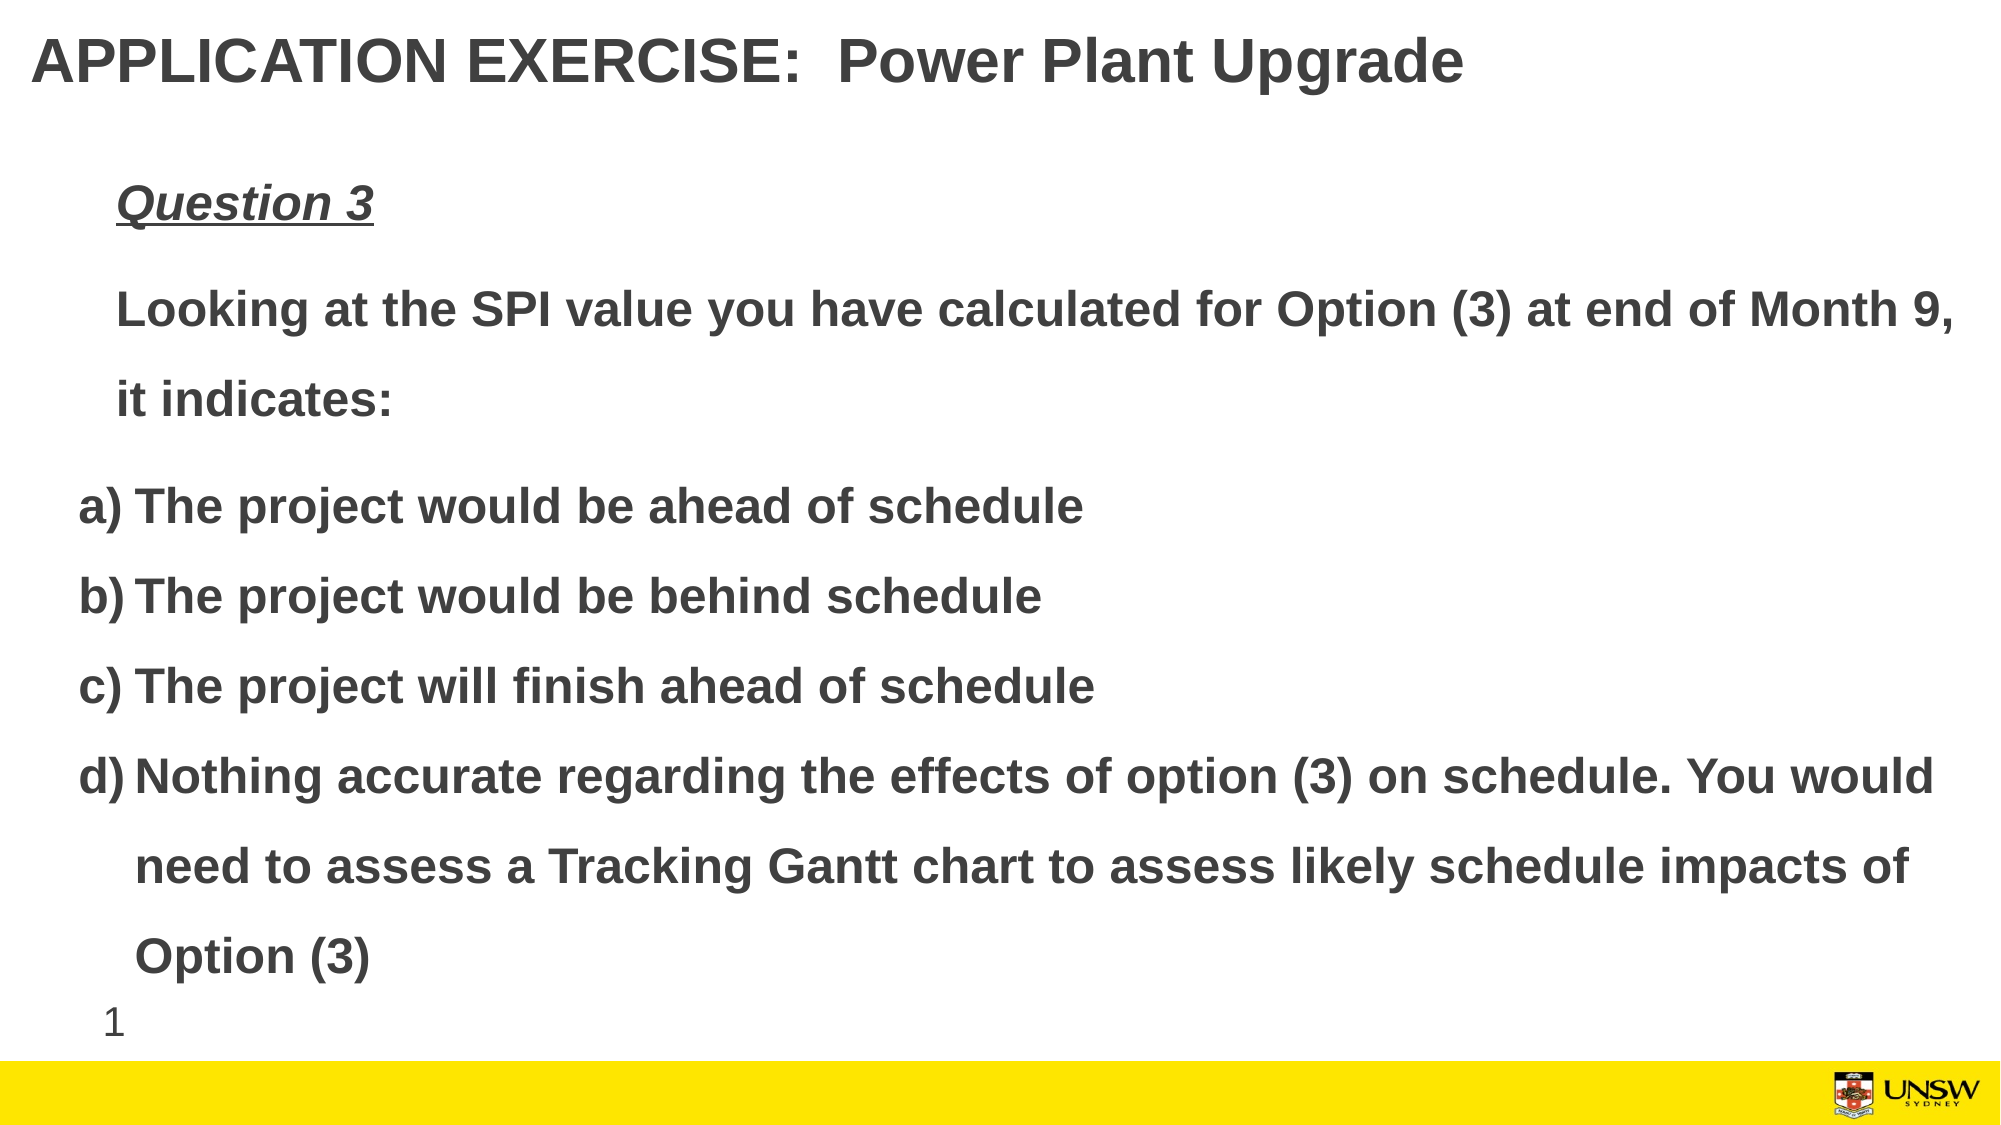

# APPLICATION EXERCISE:  Power Plant Upgrade
Question 3
Looking at the SPI value you have calculated for Option (3) at end of Month 9, it indicates:
The project would be ahead of schedule
The project would be behind schedule
The project will finish ahead of schedule
Nothing accurate regarding the effects of option (3) on schedule. You would need to assess a Tracking Gantt chart to assess likely schedule impacts of Option (3)

1